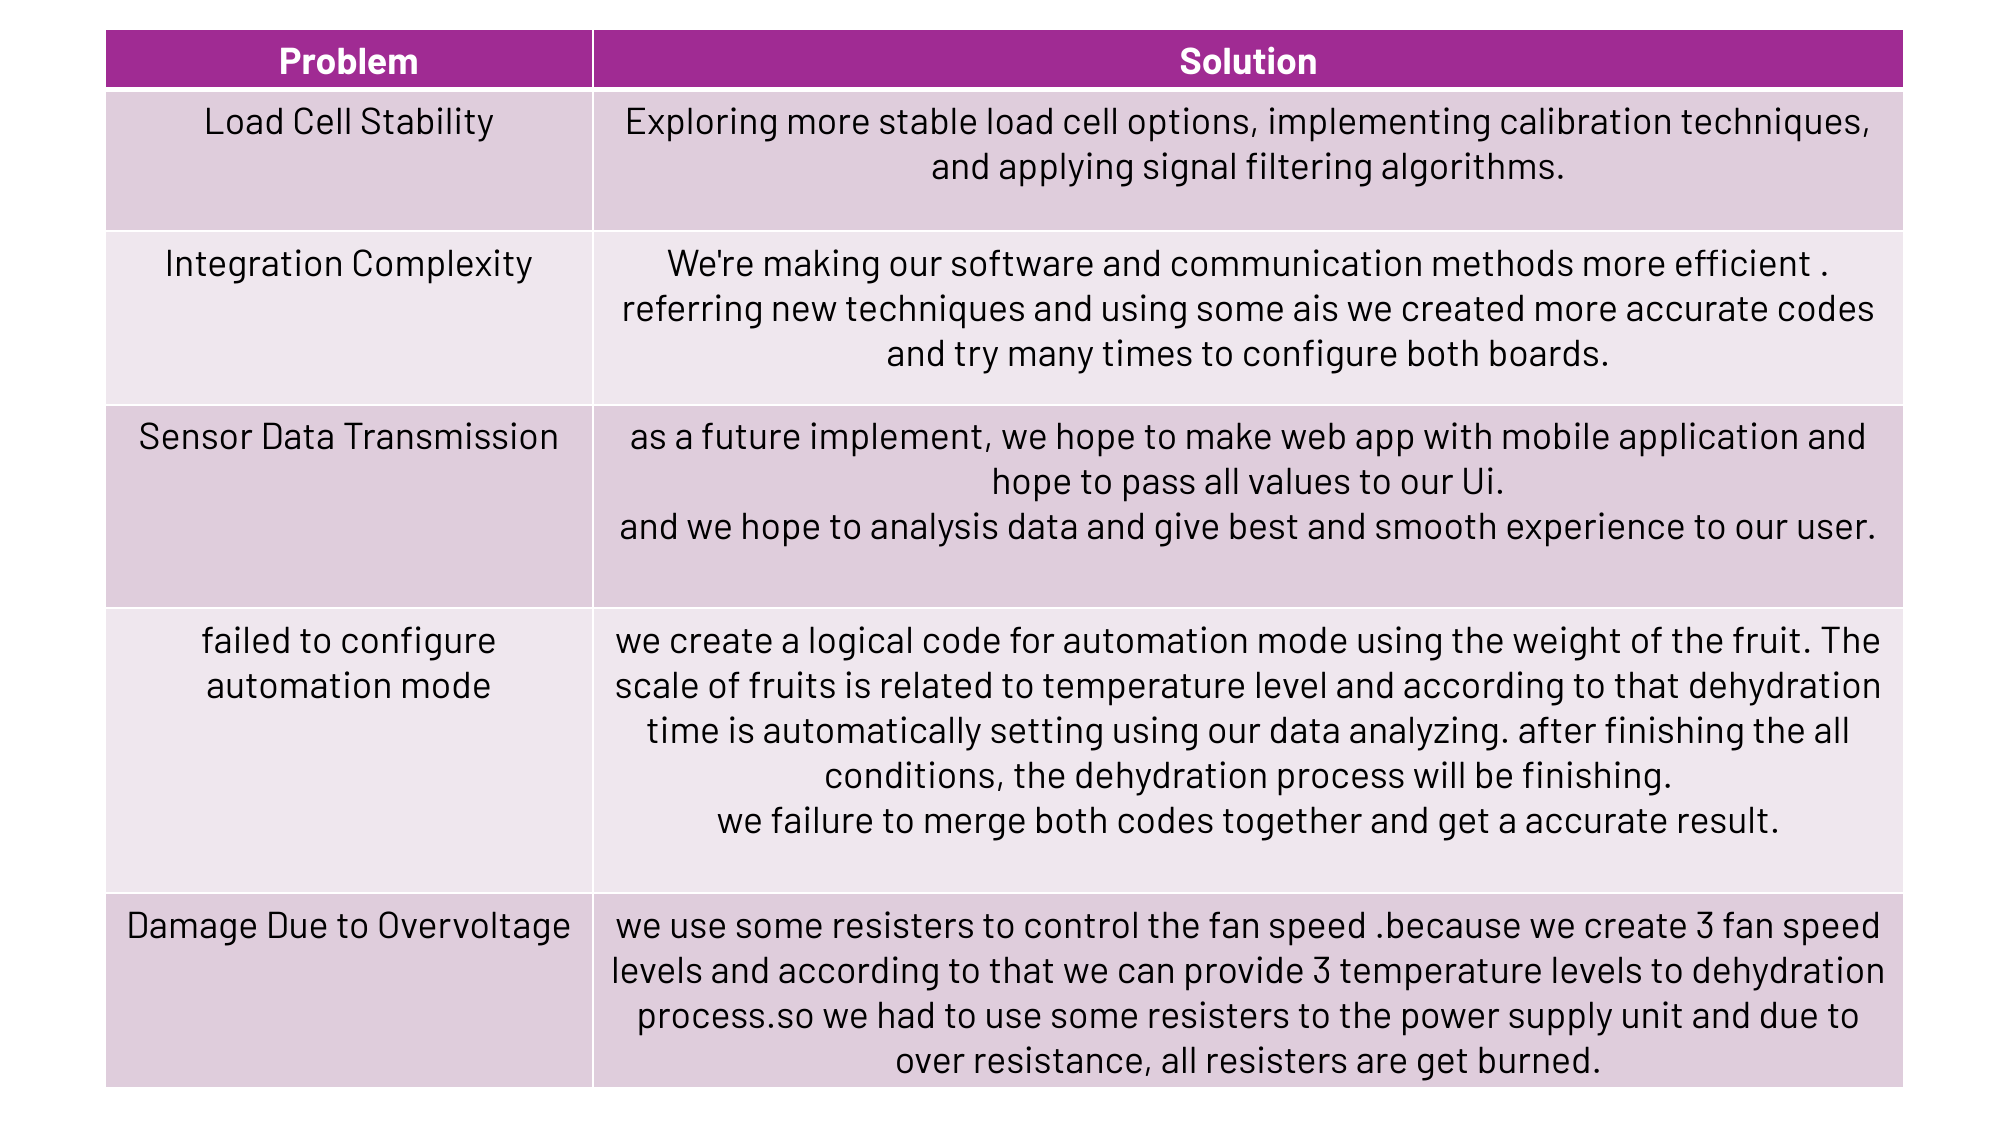

| Problem | Solution |
| --- | --- |
| ⁠Load Cell Stability | Exploring more stable load cell options, implementing calibration techniques, and applying signal filtering algorithms. |
| ⁠Integration Complexity | We're making our software and communication methods more efficient . referring new techniques and using some ais we created more accurate codes and try many times to configure both boards. |
| Sensor Data Transmission | as a future implement, we hope to make web app with mobile application and hope to pass all values to our Ui. and we hope to analysis data and give best and smooth experience to our user. |
| failed to configure automation mode | we create a logical code for automation mode using the weight of the fruit. The scale of fruits is related to temperature level and according to that dehydration time is automatically setting using our data analyzing. after finishing the all conditions, the dehydration process will be finishing. we failure to merge both codes together and get a accurate result. |
| Damage Due to Overvoltage | we use some resisters to control the fan speed .because we create 3 fan speed levels and according to that we can provide 3 temperature levels to dehydration process.so we had to use some resisters to the power supply unit and due to over resistance, all resisters are get burned. |